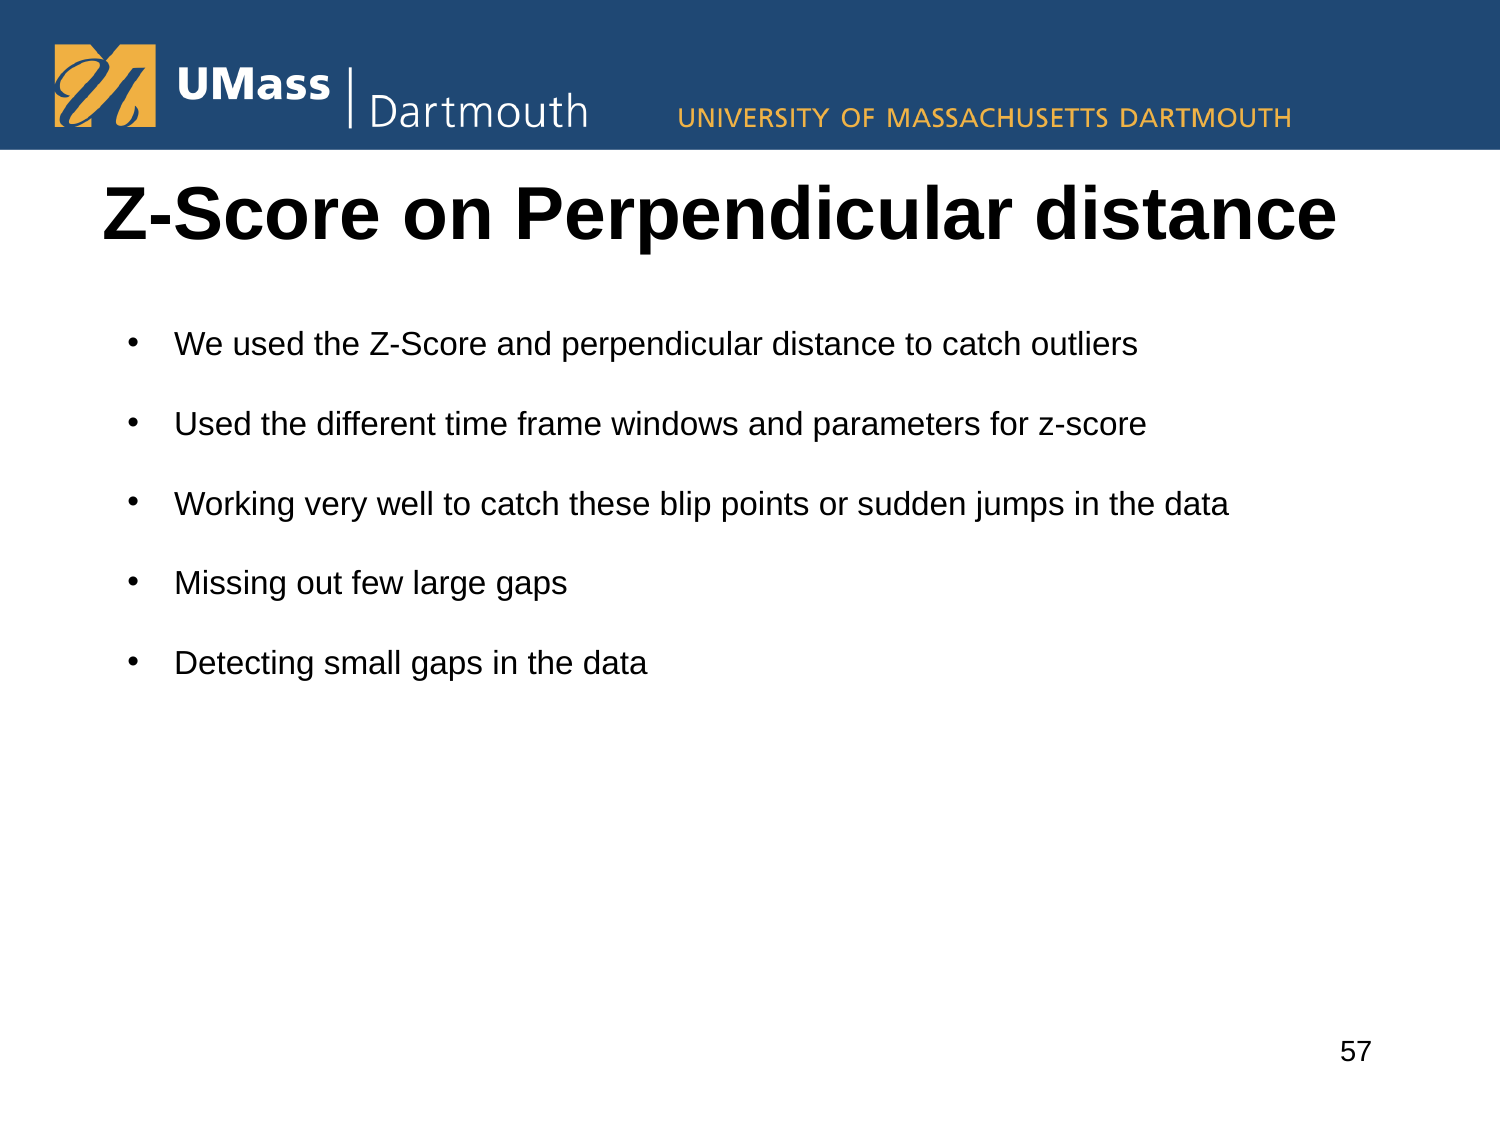

# Z-Score on Perpendicular distance
We used the Z-Score and perpendicular distance to catch outliers

Used the different time frame windows and parameters for z-score

Working very well to catch these blip points or sudden jumps in the data

Missing out few large gaps

Detecting small gaps in the data

57